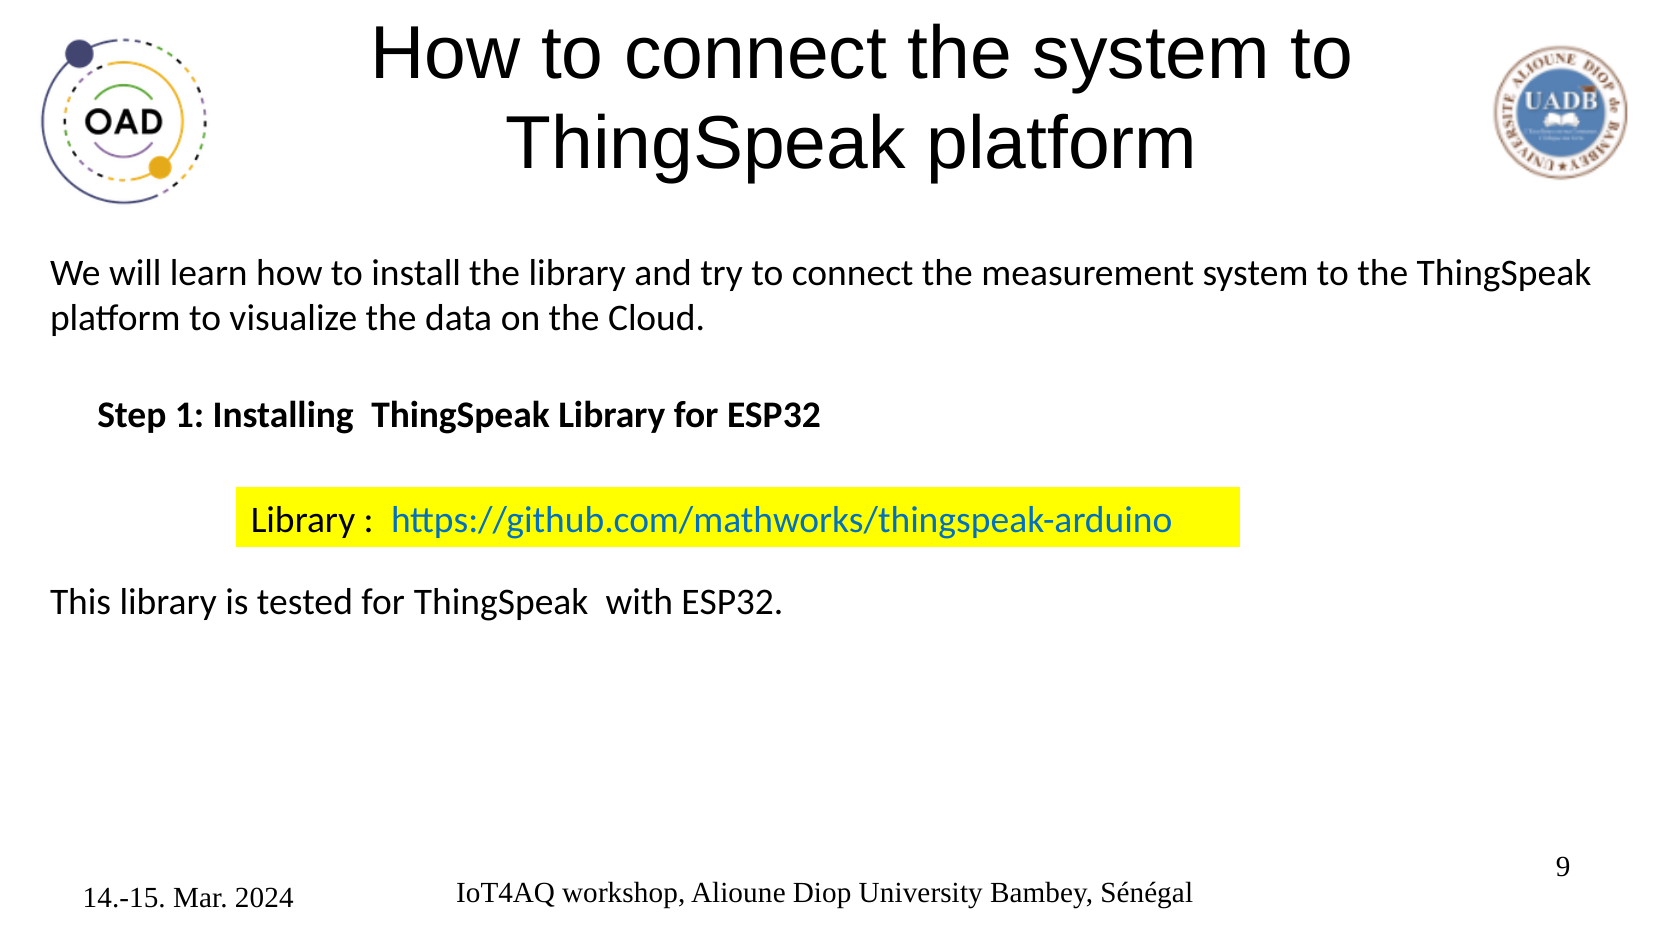

# How to connect the system to ThingSpeak platform
We will learn how to install the library and try to connect the measurement system to the ThingSpeak platform to visualize the data on the Cloud.
Step 1: Installing  ThingSpeak Library for ESP32
Library :  https://github.com/mathworks/thingspeak-arduino
This library is tested for ThingSpeak  with ESP32.
9
IoT4AQ workshop, Alioune Diop University Bambey, Sénégal
14.-15. Mar. 2024